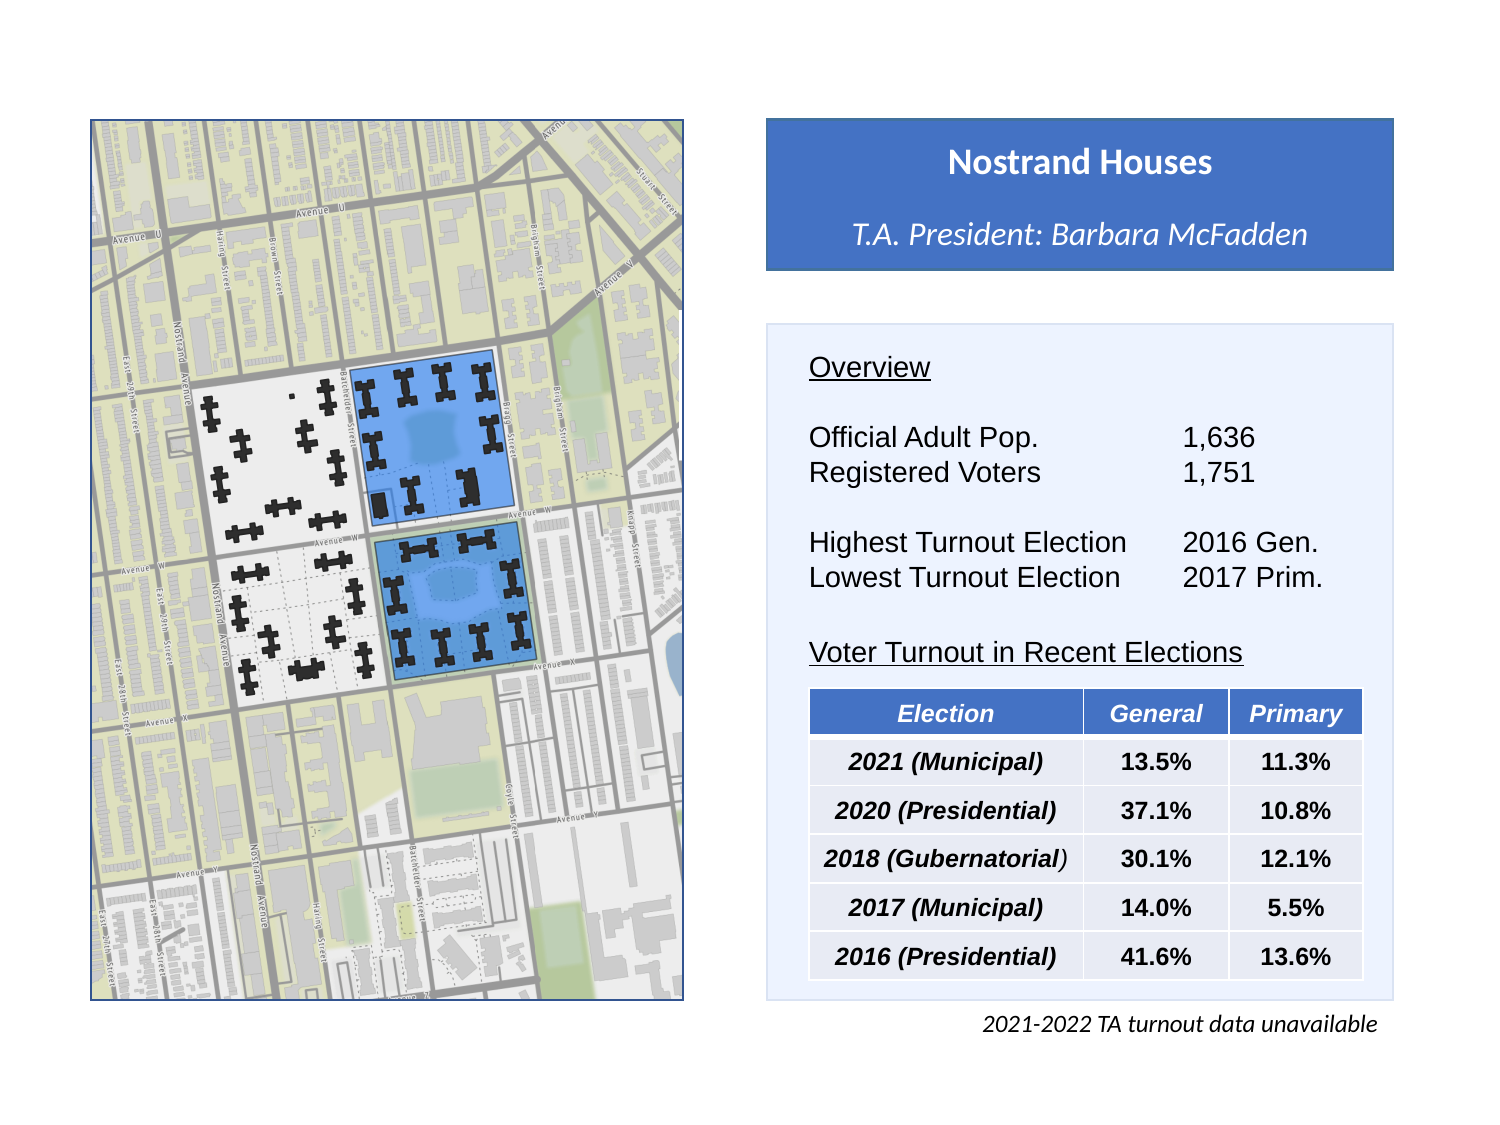

Nostrand Houses

T.A. President: Barbara McFadden

Overview

Official Adult Pop.	1,636
Registered Voters	1,751

Highest Turnout Election	2016 Gen.
Lowest Turnout Election	2017 Prim.

Voter Turnout in Recent Elections
| Election | General | Primary |
| --- | --- | --- |
| 2021 (Municipal) | 13.5% | 11.3% |
| 2020 (Presidential) | 37.1% | 10.8% |
| 2018 (Gubernatorial) | 30.1% | 12.1% |
| 2017 (Municipal) | 14.0% | 5.5% |
| 2016 (Presidential) | 41.6% | 13.6% |
2021-2022 TA turnout data unavailable